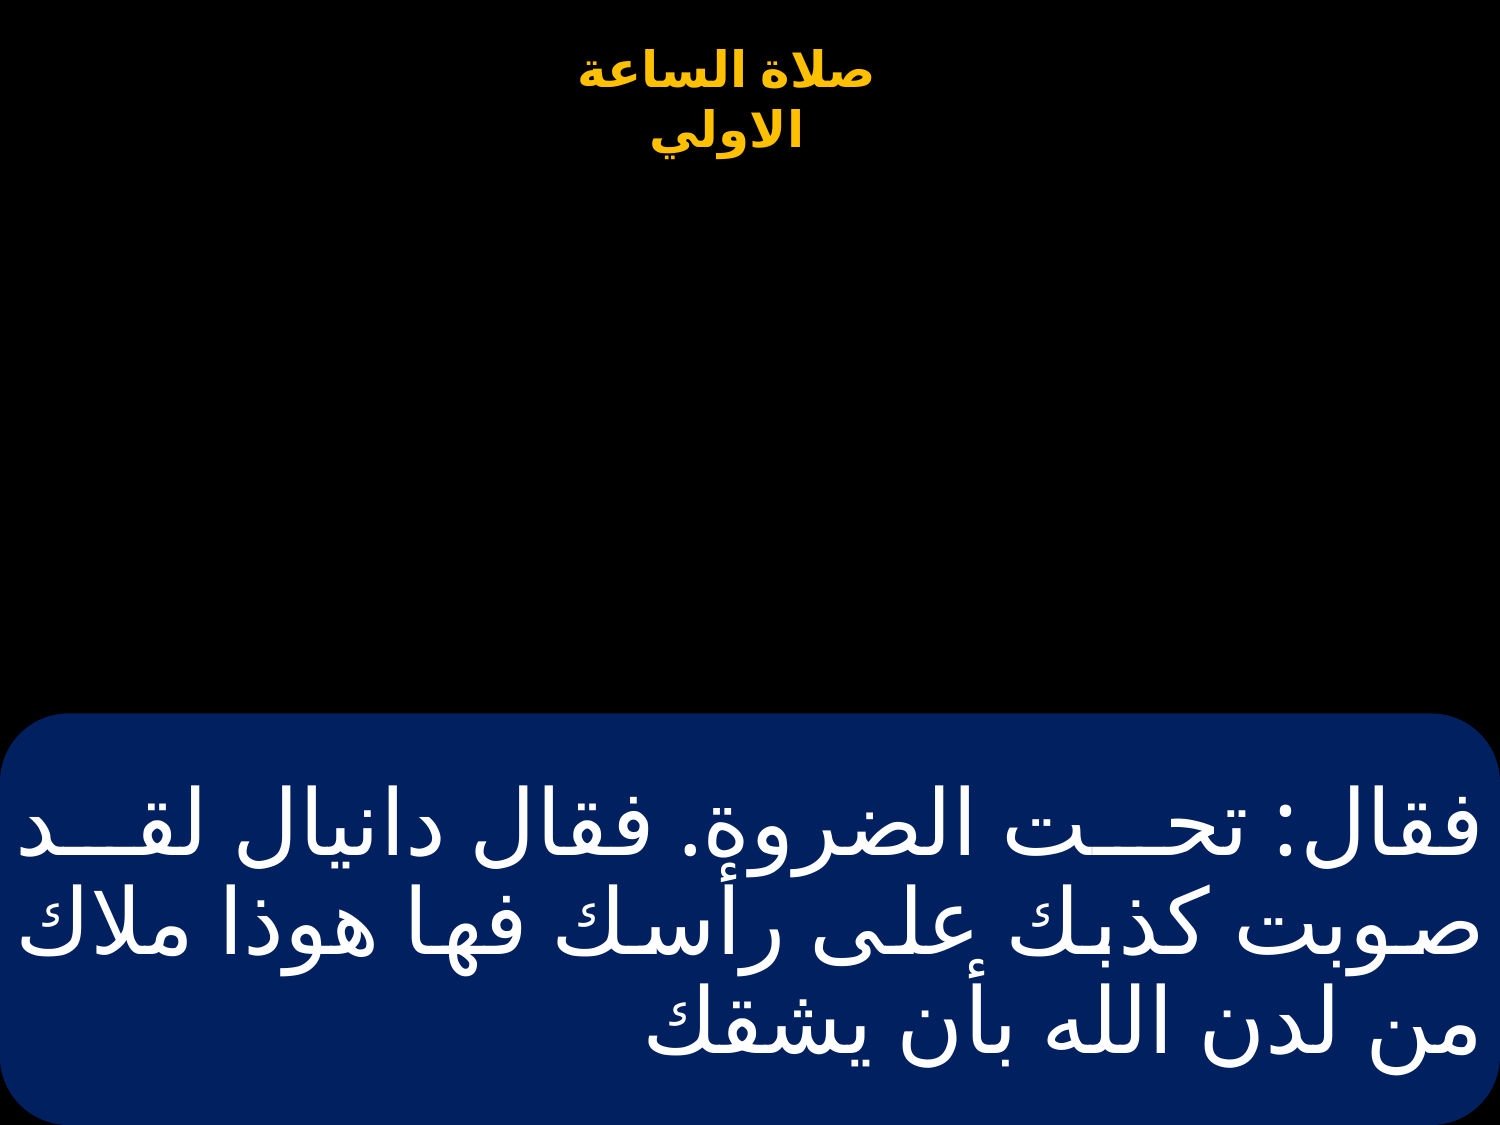

# فقال: تحت الضروة. فقال دانيال لقد صوبت كذبك على رأسك فها هوذا ملاك من لدن الله بأن يشقك